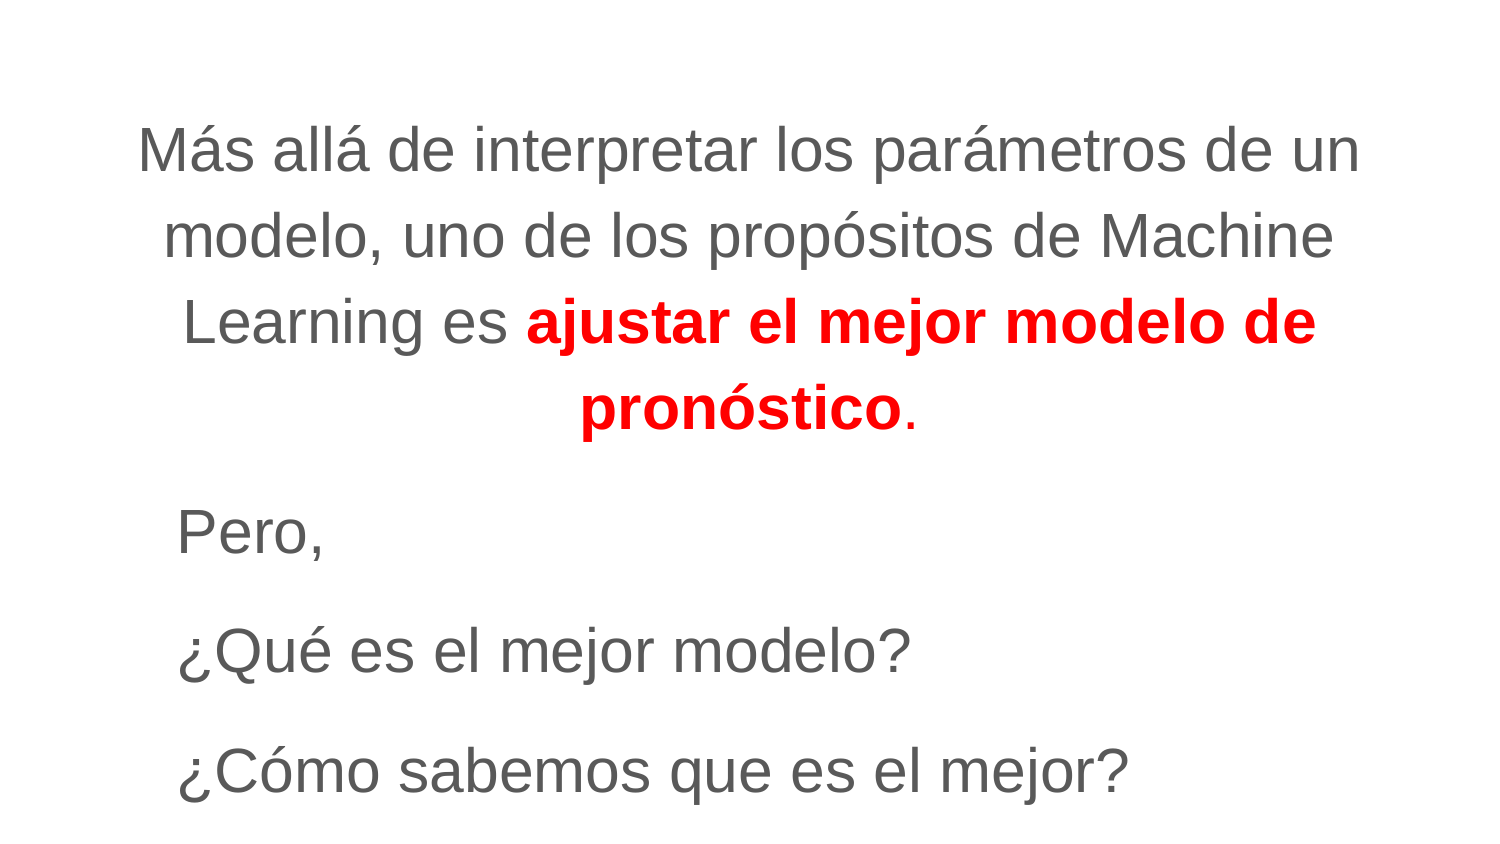

Más allá de interpretar los parámetros de un modelo, uno de los propósitos de Machine Learning es ajustar el mejor modelo de pronóstico.

Pero,
¿Qué es el mejor modelo?
¿Cómo sabemos que es el mejor?